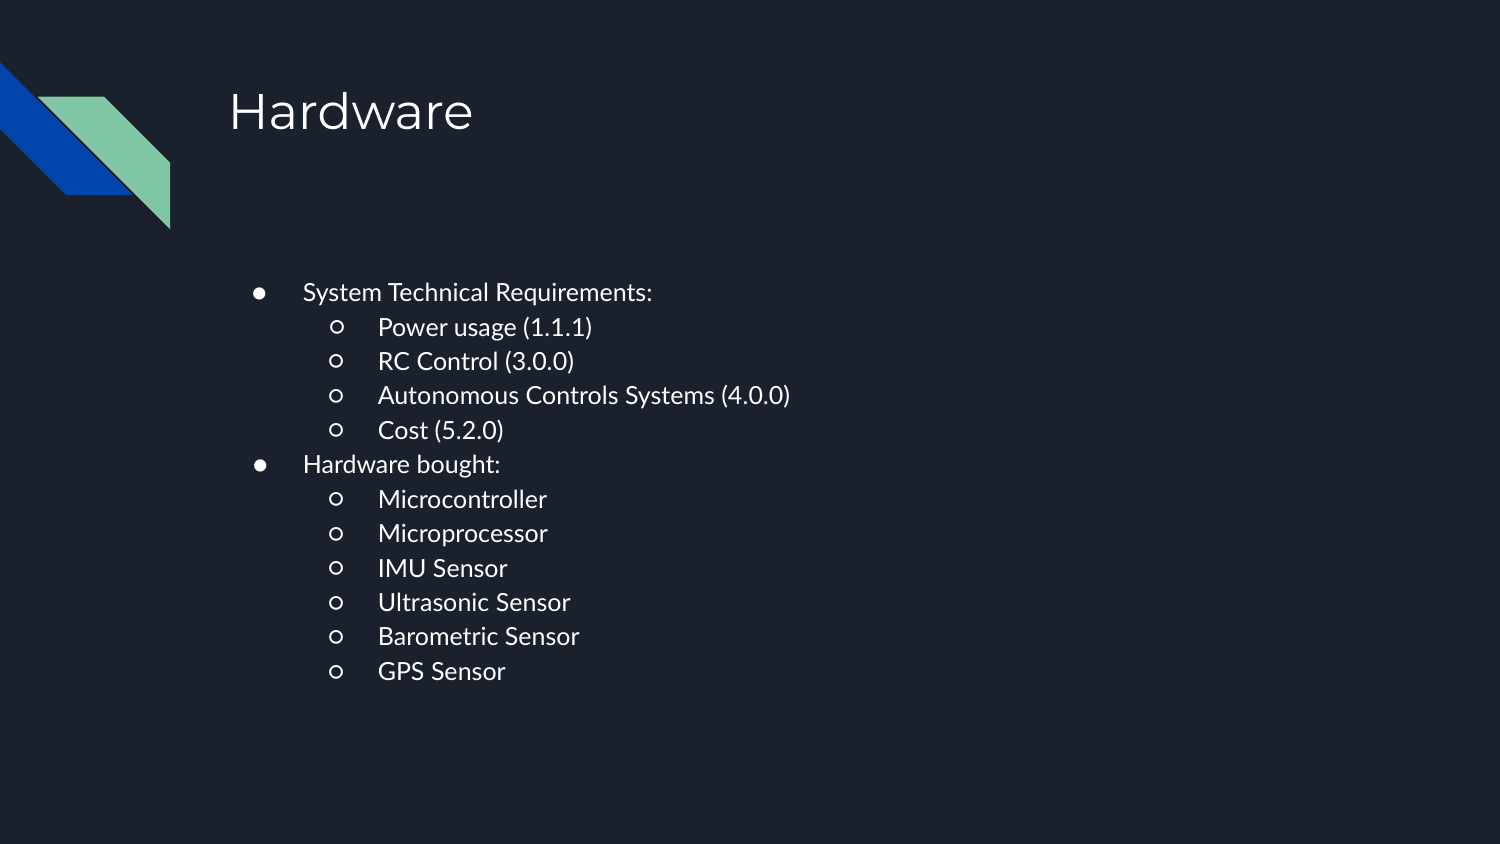

# Hardware
System Technical Requirements:
Power usage (1.1.1)
RC Control (3.0.0)
Autonomous Controls Systems (4.0.0)
Cost (5.2.0)
Hardware bought:
Microcontroller
Microprocessor
IMU Sensor
Ultrasonic Sensor
Barometric Sensor
GPS Sensor